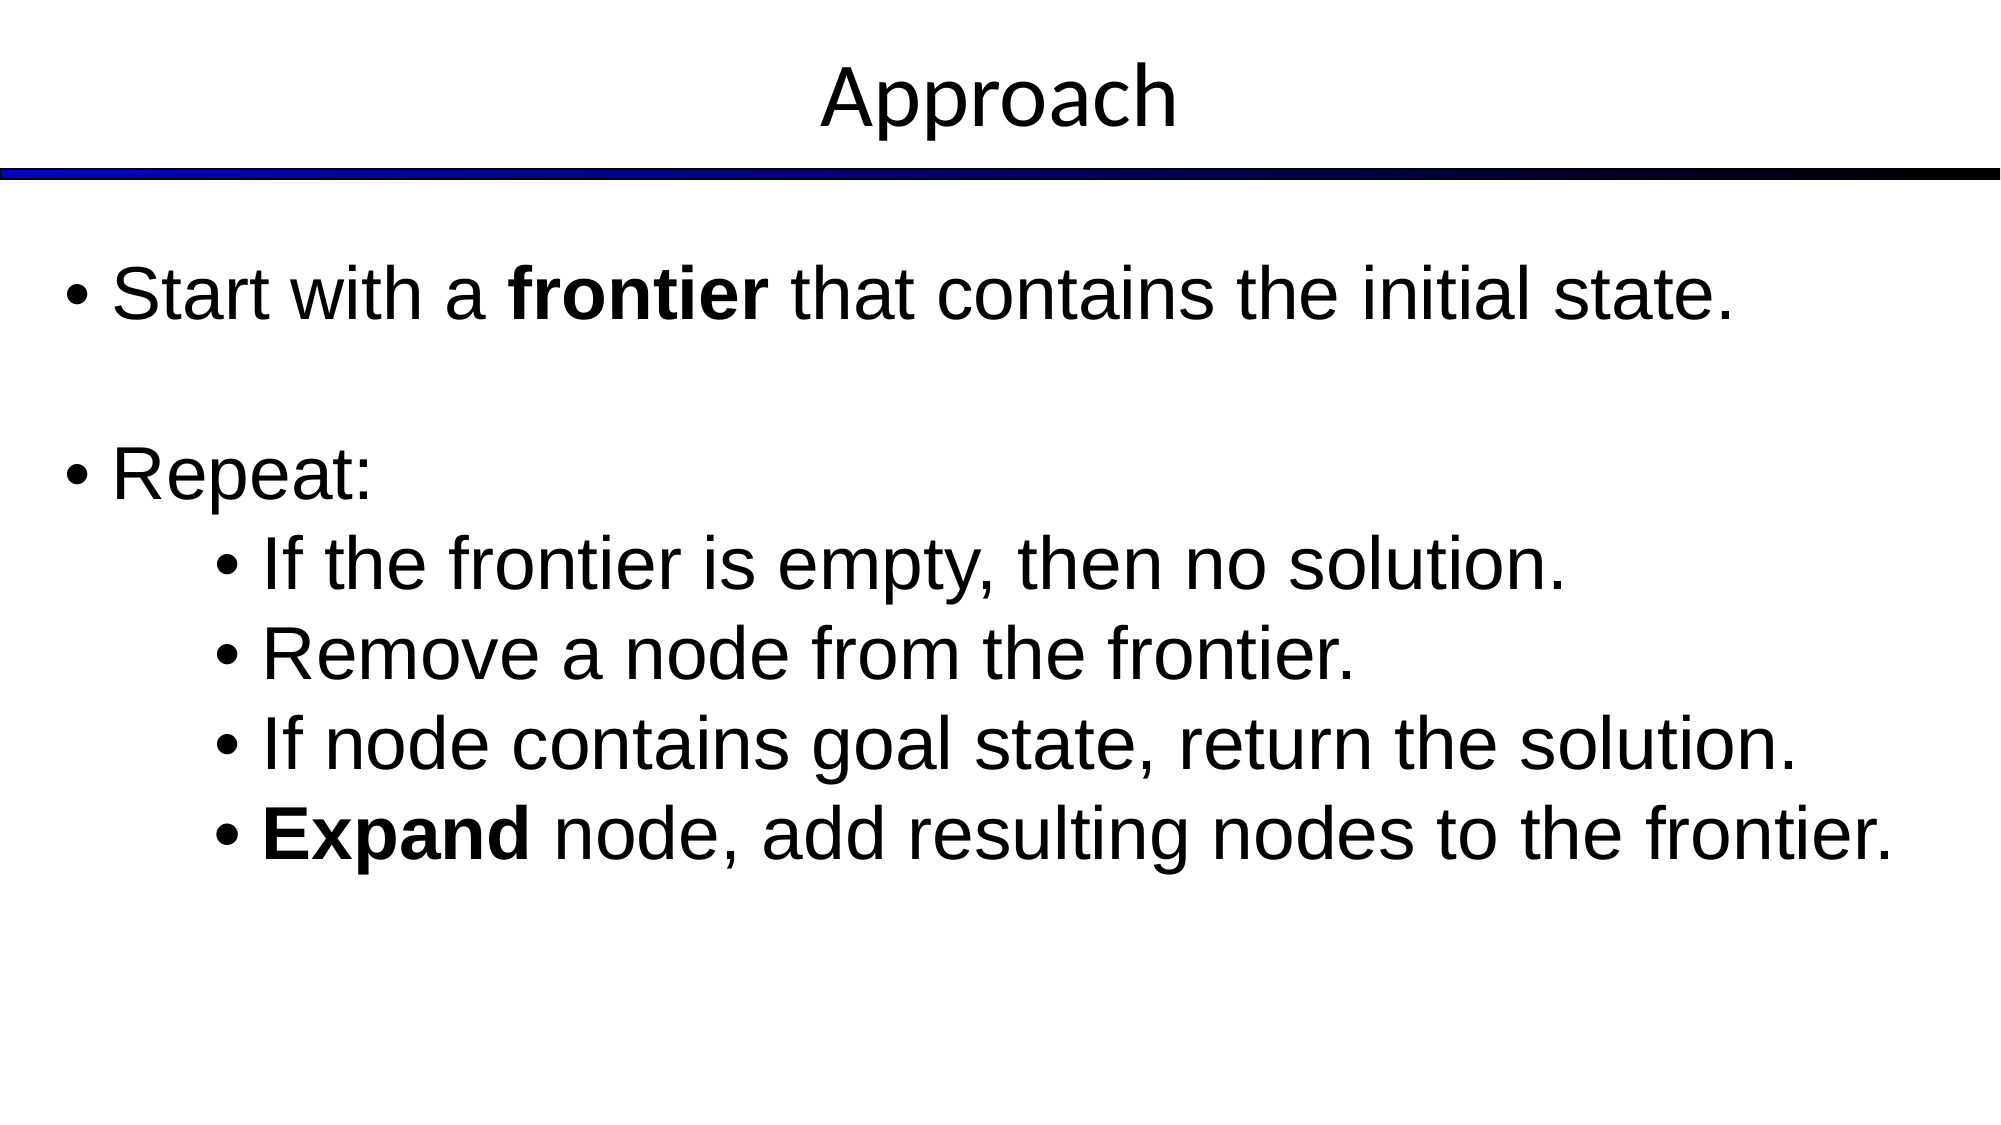

# Approach
• Start with a frontier that contains the initial state.

• Repeat:
	• If the frontier is empty, then no solution.
	• Remove a node from the frontier.
	• If node contains goal state, return the solution.
	• Expand node, add resulting nodes to the frontier.